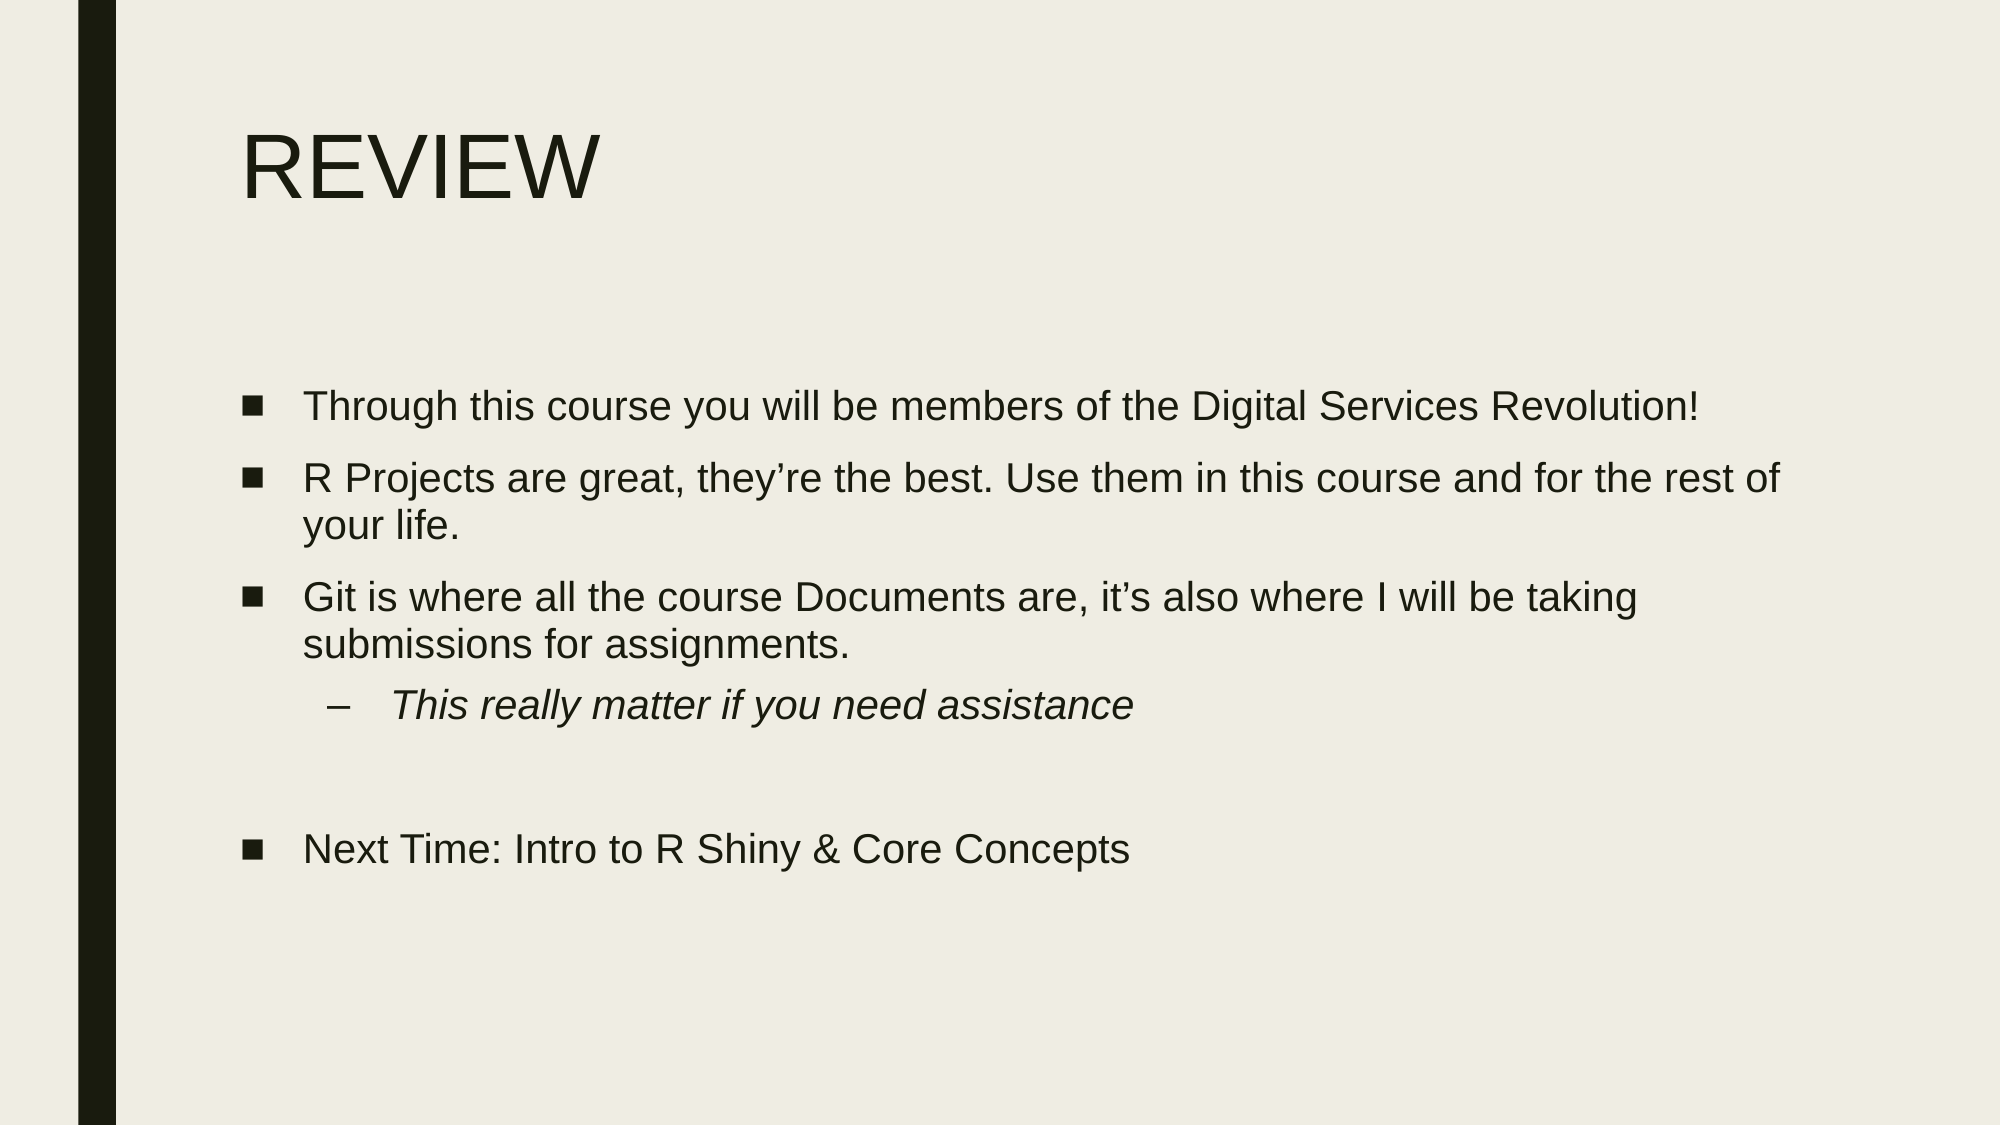

# REVIEW
Through this course you will be members of the Digital Services Revolution!
R Projects are great, they’re the best. Use them in this course and for the rest of your life.
Git is where all the course Documents are, it’s also where I will be taking submissions for assignments.
This really matter if you need assistance

Next Time: Intro to R Shiny & Core Concepts